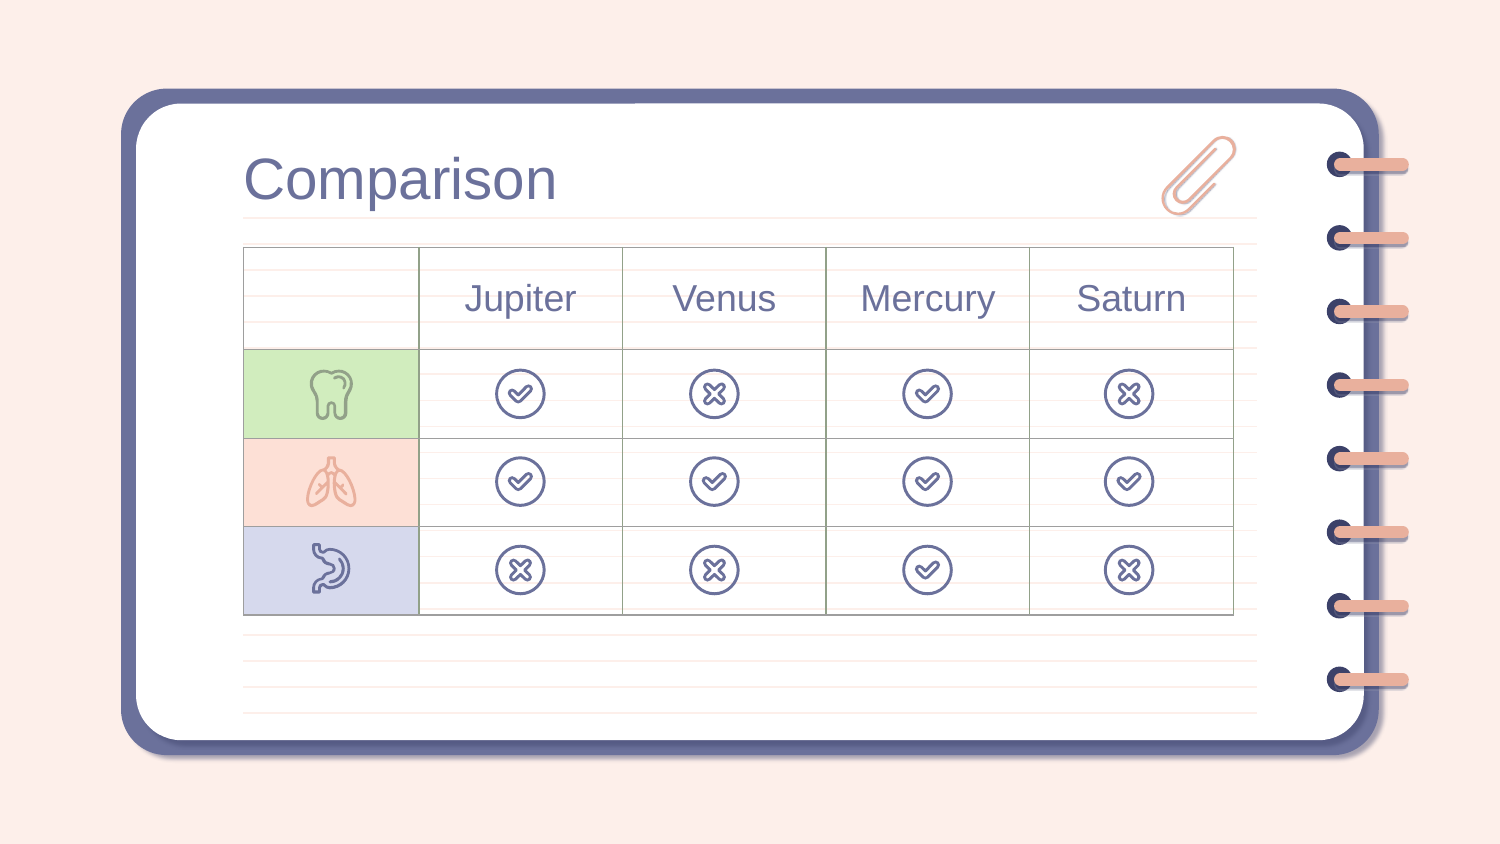

# Comparison
|  | Jupiter | Venus | Mercury | Saturn |
| --- | --- | --- | --- | --- |
|  |  |  |  |  |
|  |  |  |  |  |
|  |  |  |  |  |